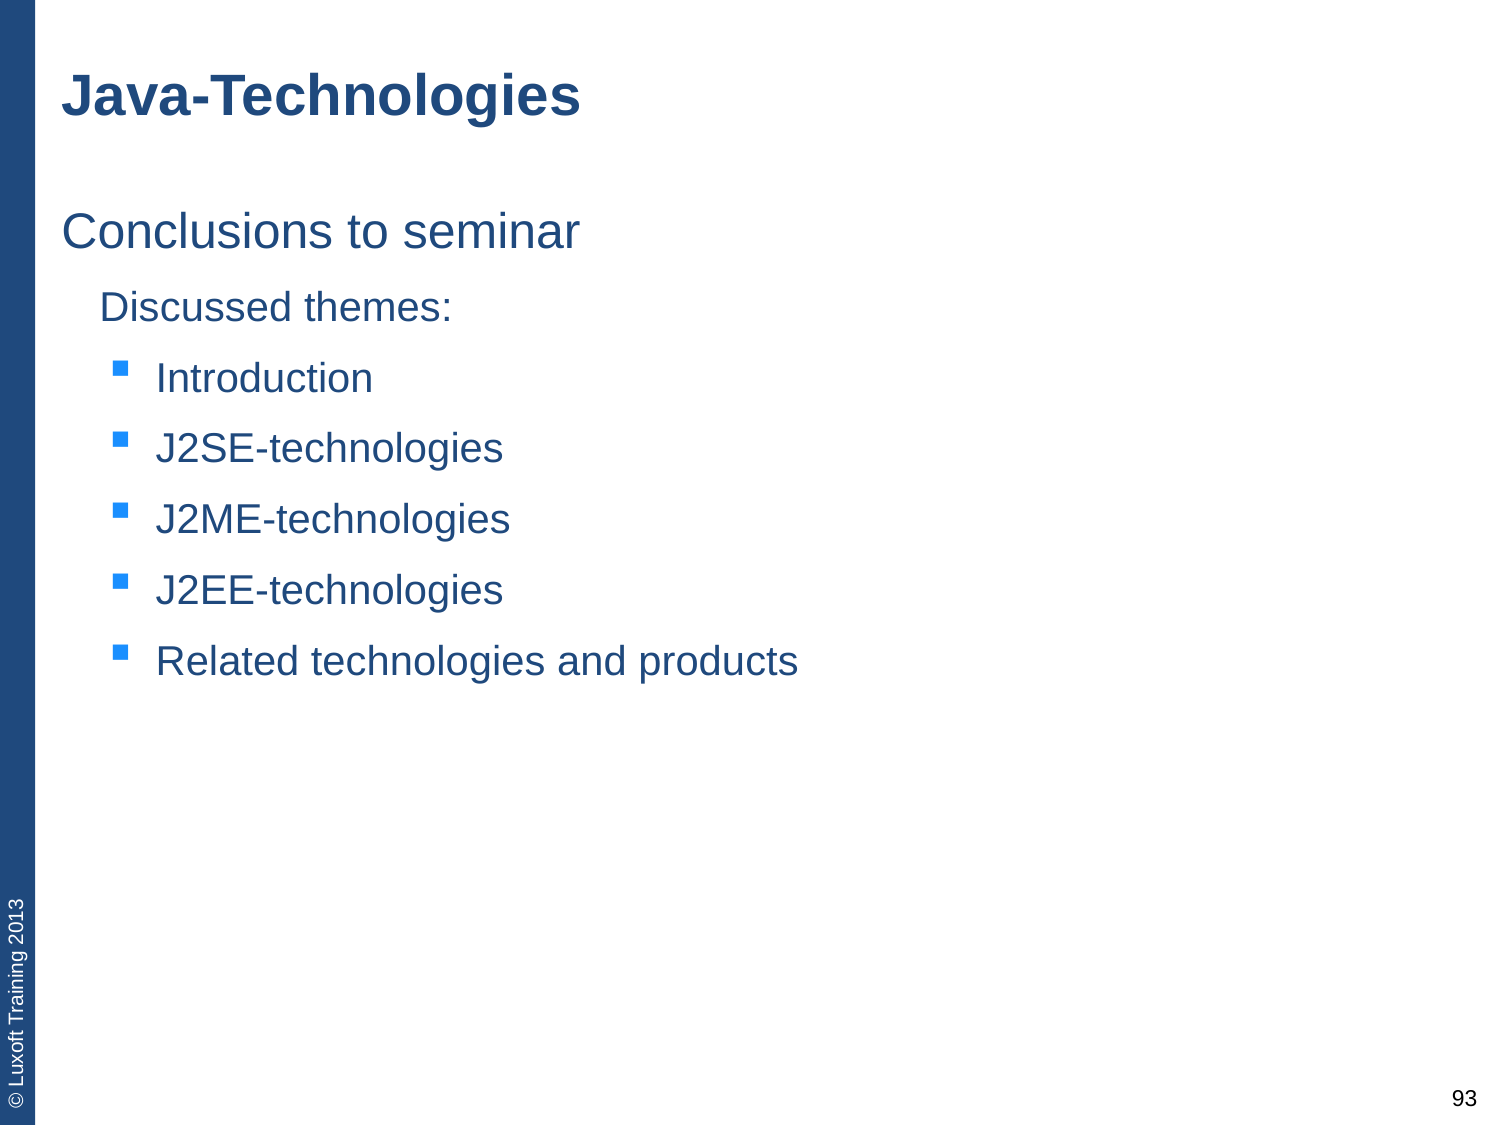

# Java-Technologies

Conclusions to seminar
Discussed themes:
Introduction
J2SE-technologies
J2ME-technologies
J2EE-technologies
Related technologies and products